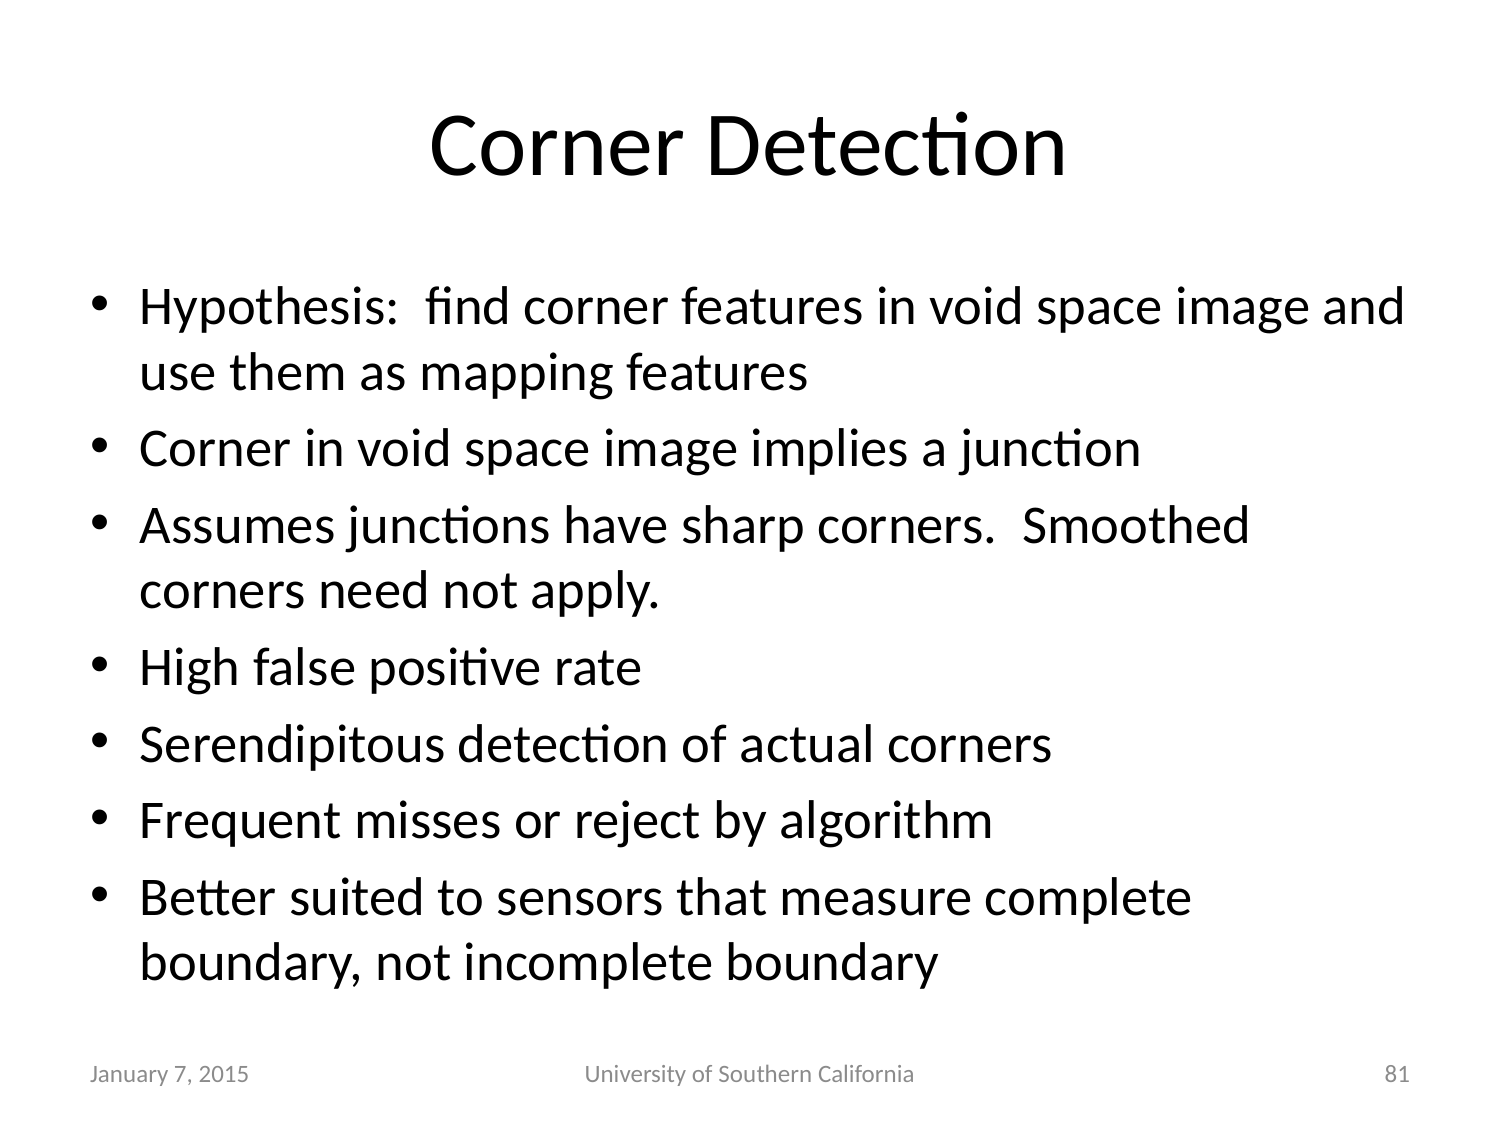

# Corner Detection
Hypothesis:  find corner features in void space image and use them as mapping features
Corner in void space image implies a junction
Assumes junctions have sharp corners.  Smoothed corners need not apply.
High false positive rate
Serendipitous detection of actual corners
Frequent misses or reject by algorithm
Better suited to sensors that measure complete boundary, not incomplete boundary
January 7, 2015
University of Southern California
81